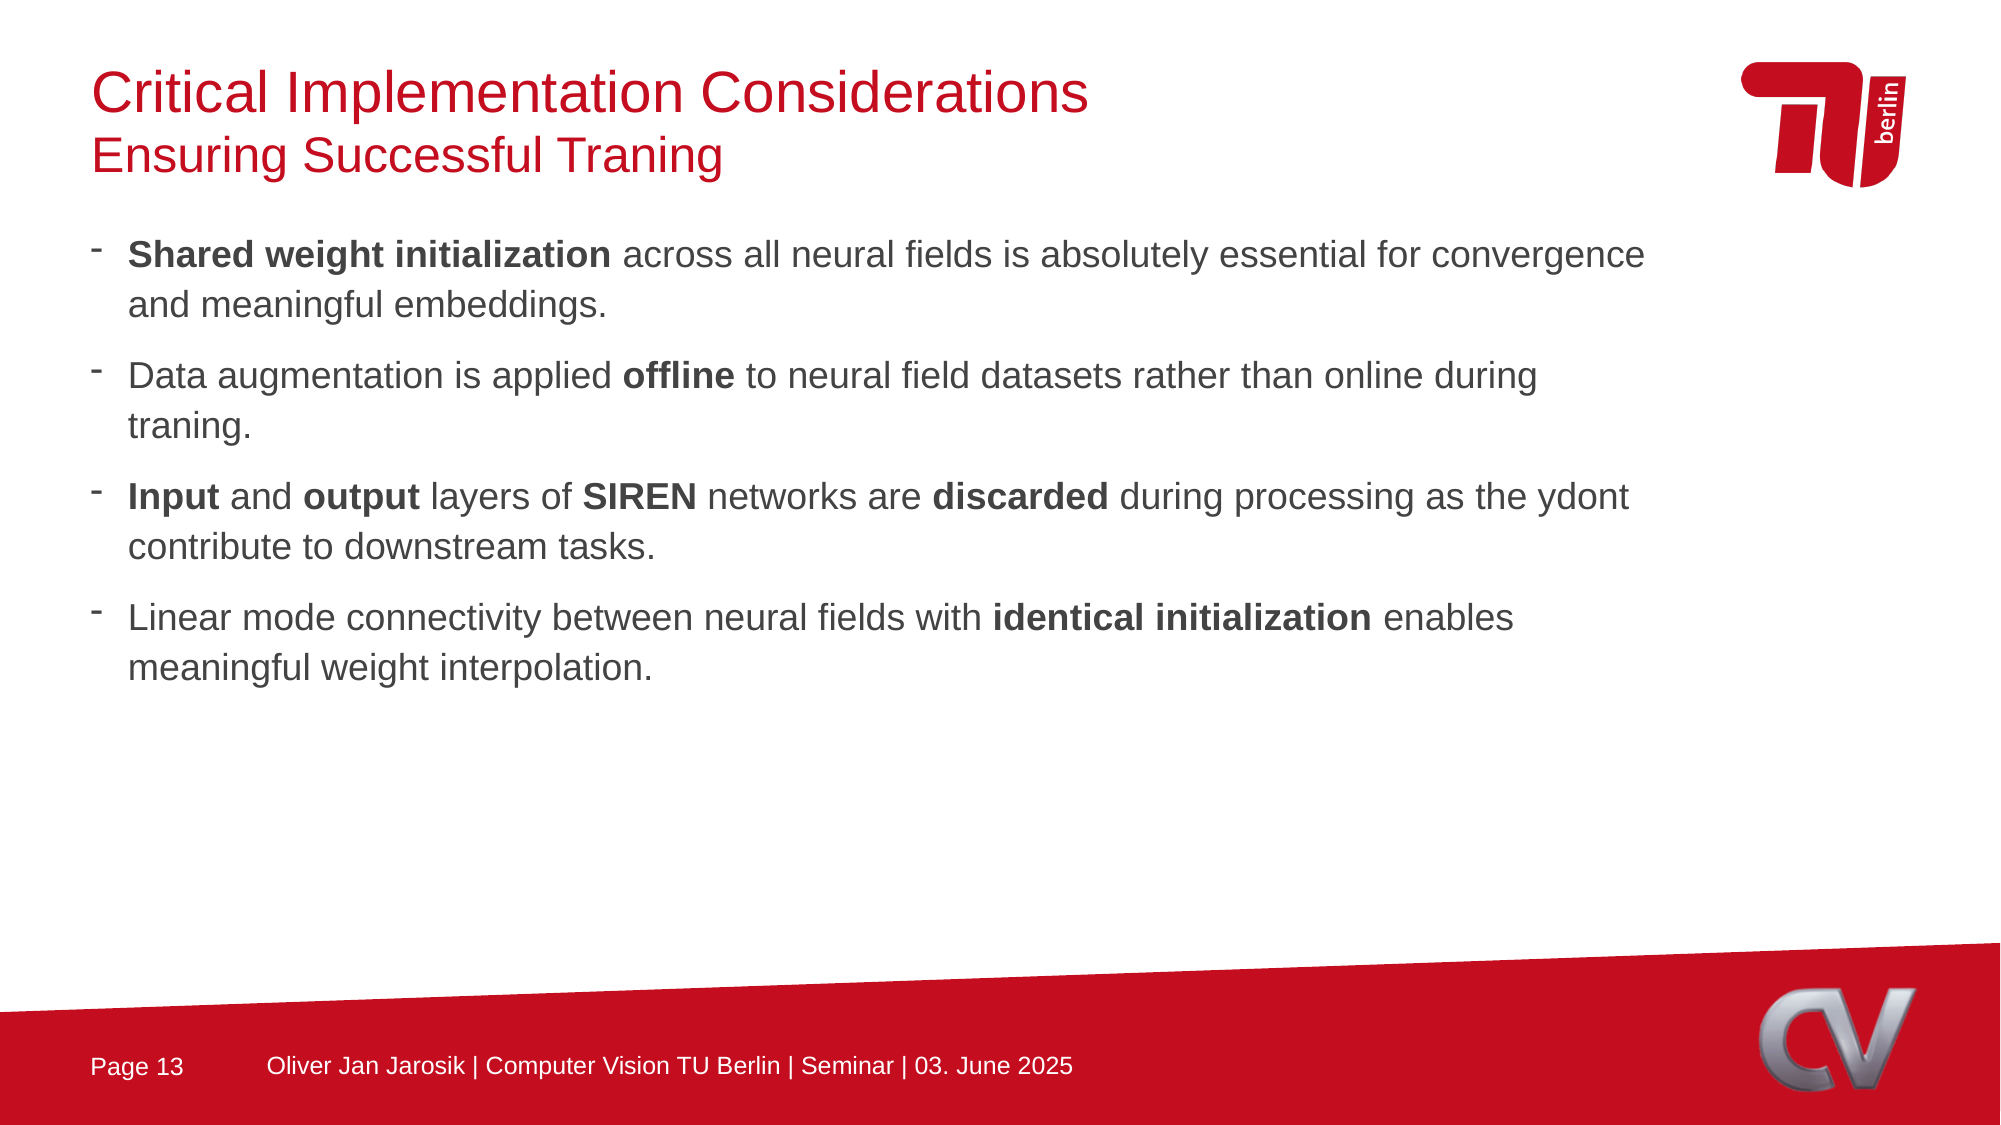

Critical Implementation Considerations
Ensuring Successful Traning
Shared weight initialization across all neural fields is absolutely essential for convergence and meaningful embeddings.
Data augmentation is applied offline to neural field datasets rather than online during traning.
Input and output layers of SIREN networks are discarded during processing as the ydont contribute to downstream tasks.
Linear mode connectivity between neural fields with identical initialization enables meaningful weight interpolation.